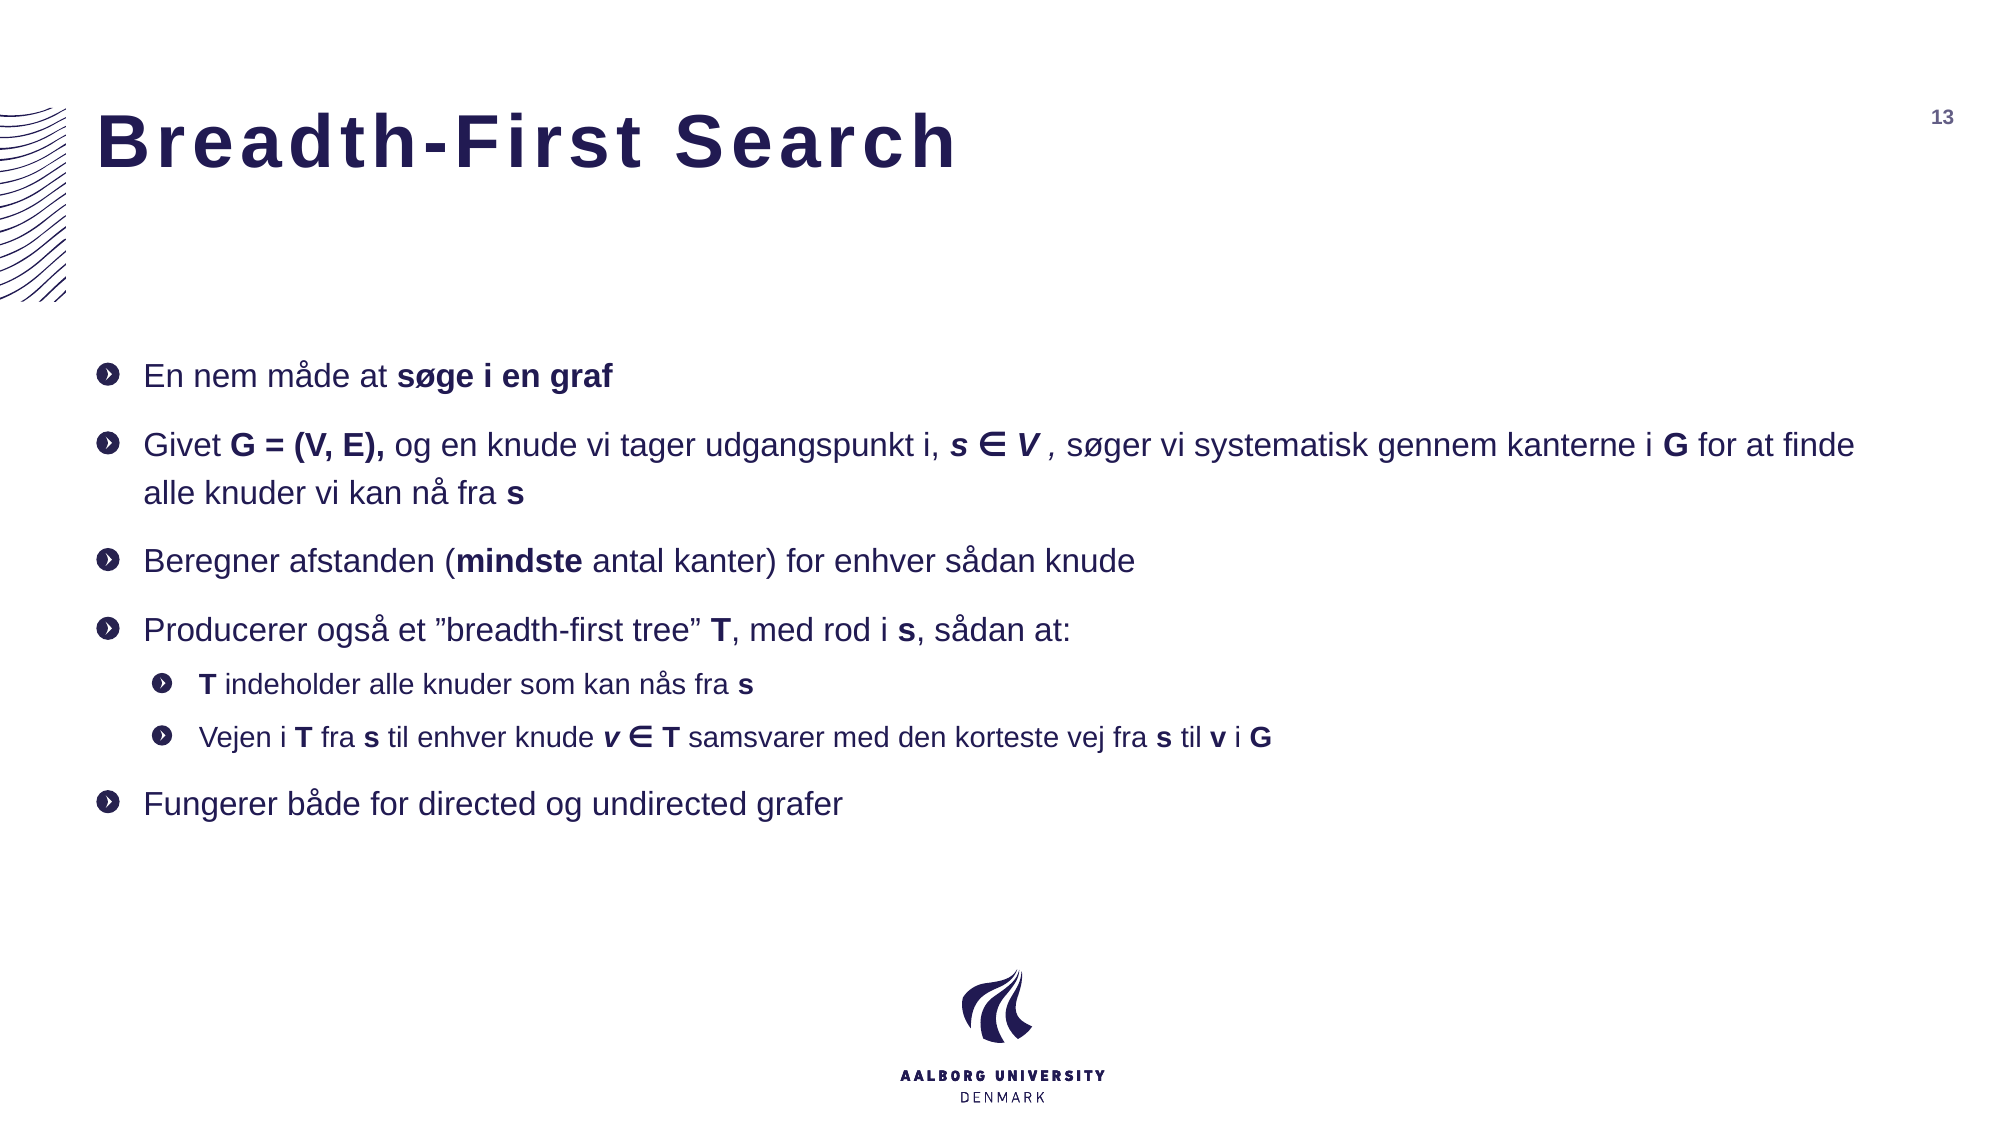

# Breadth-First Search
13
En nem måde at søge i en graf
Givet G = (V, E), og en knude vi tager udgangspunkt i, s ∈ V , søger vi systematisk gennem kanterne i G for at finde alle knuder vi kan nå fra s
Beregner afstanden (mindste antal kanter) for enhver sådan knude
Producerer også et ”breadth-first tree” T, med rod i s, sådan at:
T indeholder alle knuder som kan nås fra s
Vejen i T fra s til enhver knude v ∈ T samsvarer med den korteste vej fra s til v i G
Fungerer både for directed og undirected grafer